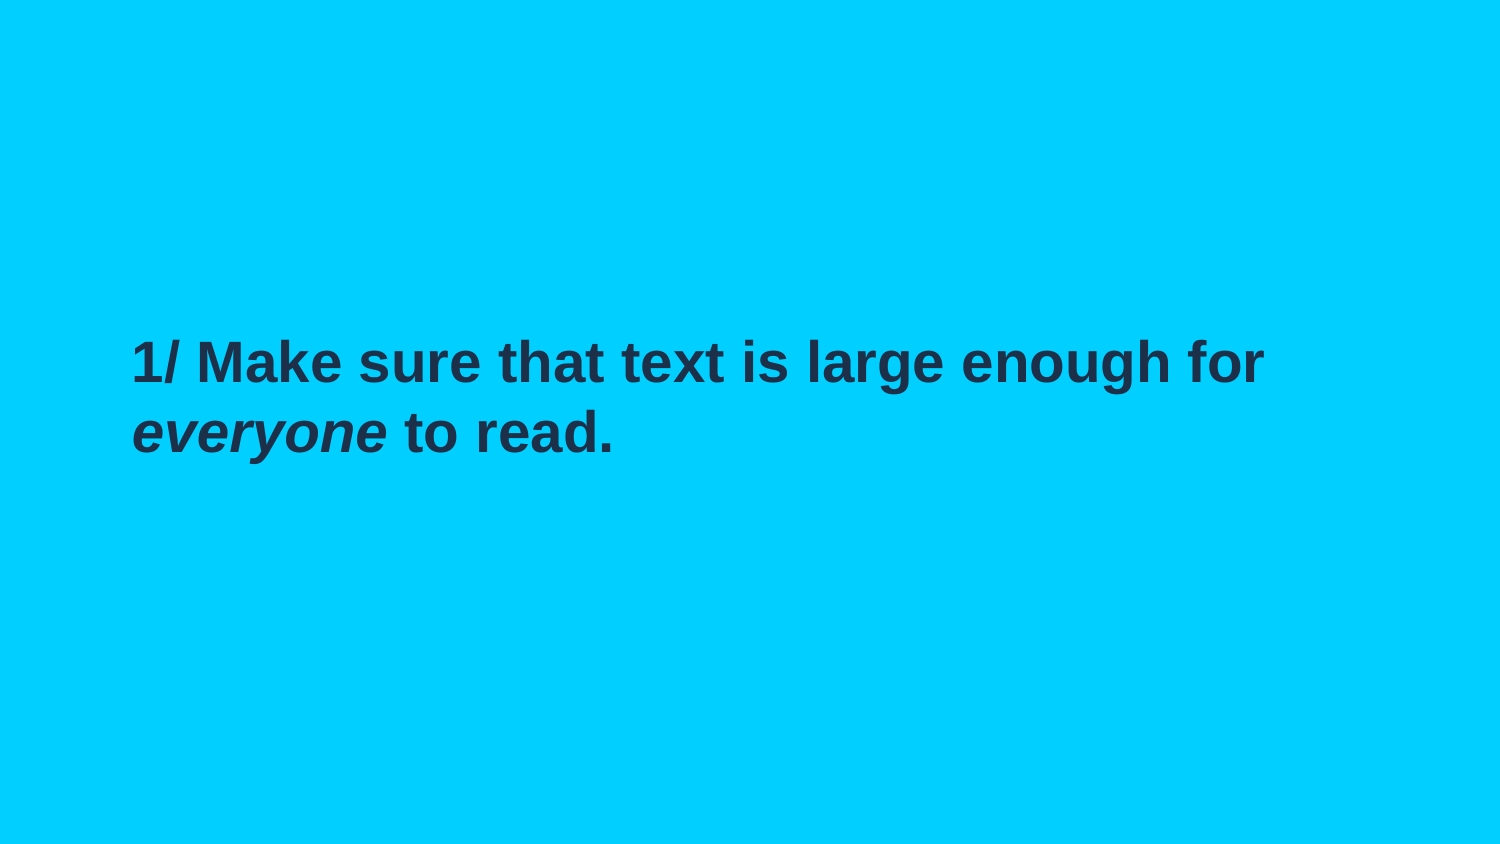

# 1/ Make sure that text is large enough for everyone to read.